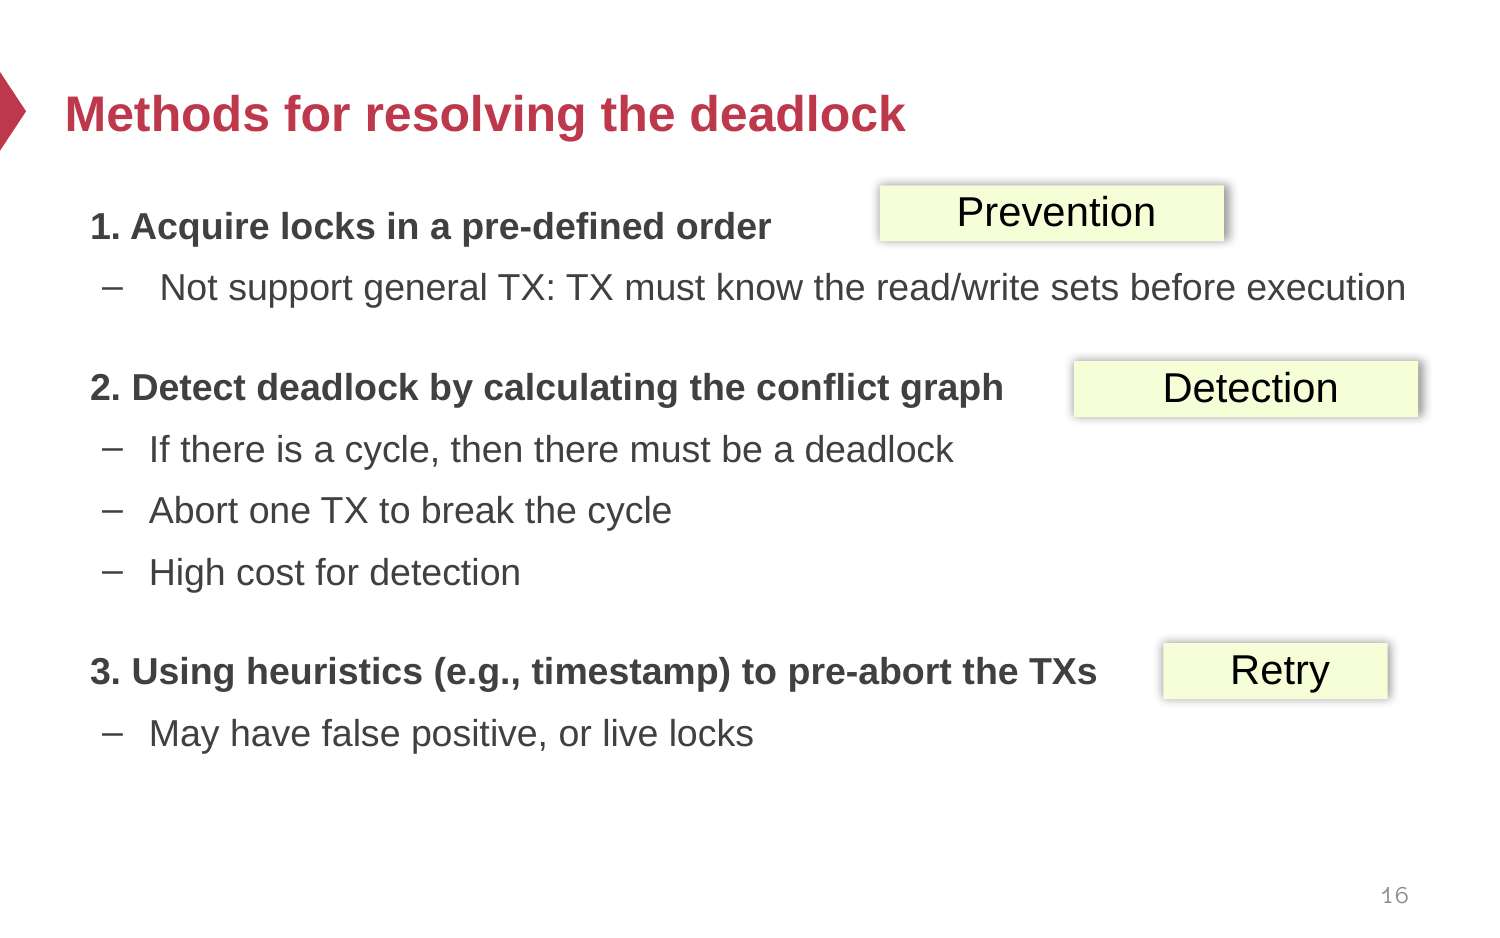

# Methods for resolving the deadlock
1. Acquire locks in a pre-defined order
 Not support general TX: TX must know the read/write sets before execution
2. Detect deadlock by calculating the conflict graph
If there is a cycle, then there must be a deadlock
Abort one TX to break the cycle
High cost for detection
3. Using heuristics (e.g., timestamp) to pre-abort the TXs
May have false positive, or live locks

Prevention
Detection
Retry
16